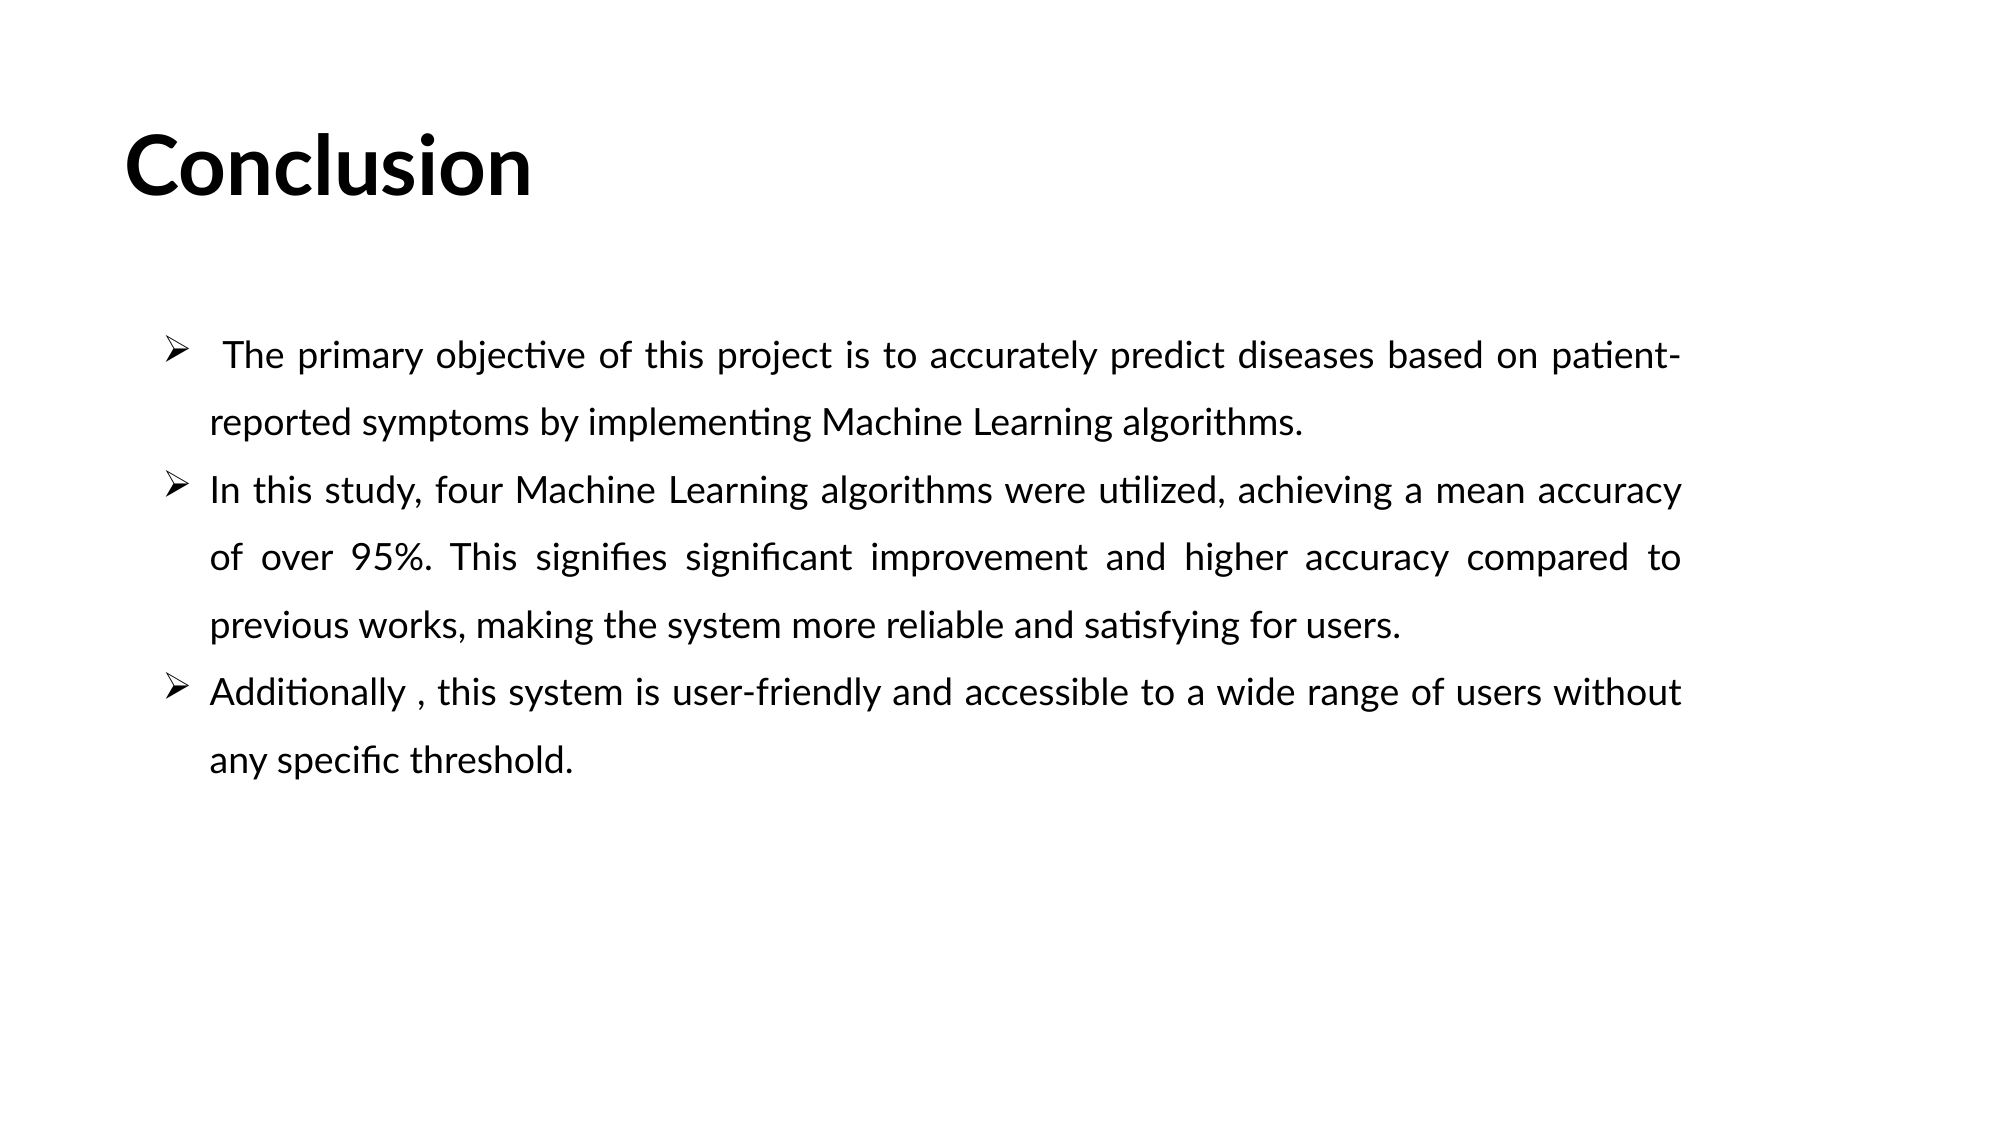

# Conclusion
 The primary objective of this project is to accurately predict diseases based on patient-reported symptoms by implementing Machine Learning algorithms.
In this study, four Machine Learning algorithms were utilized, achieving a mean accuracy of over 95%. This signifies significant improvement and higher accuracy compared to previous works, making the system more reliable and satisfying for users.
Additionally , this system is user-friendly and accessible to a wide range of users without any specific threshold.